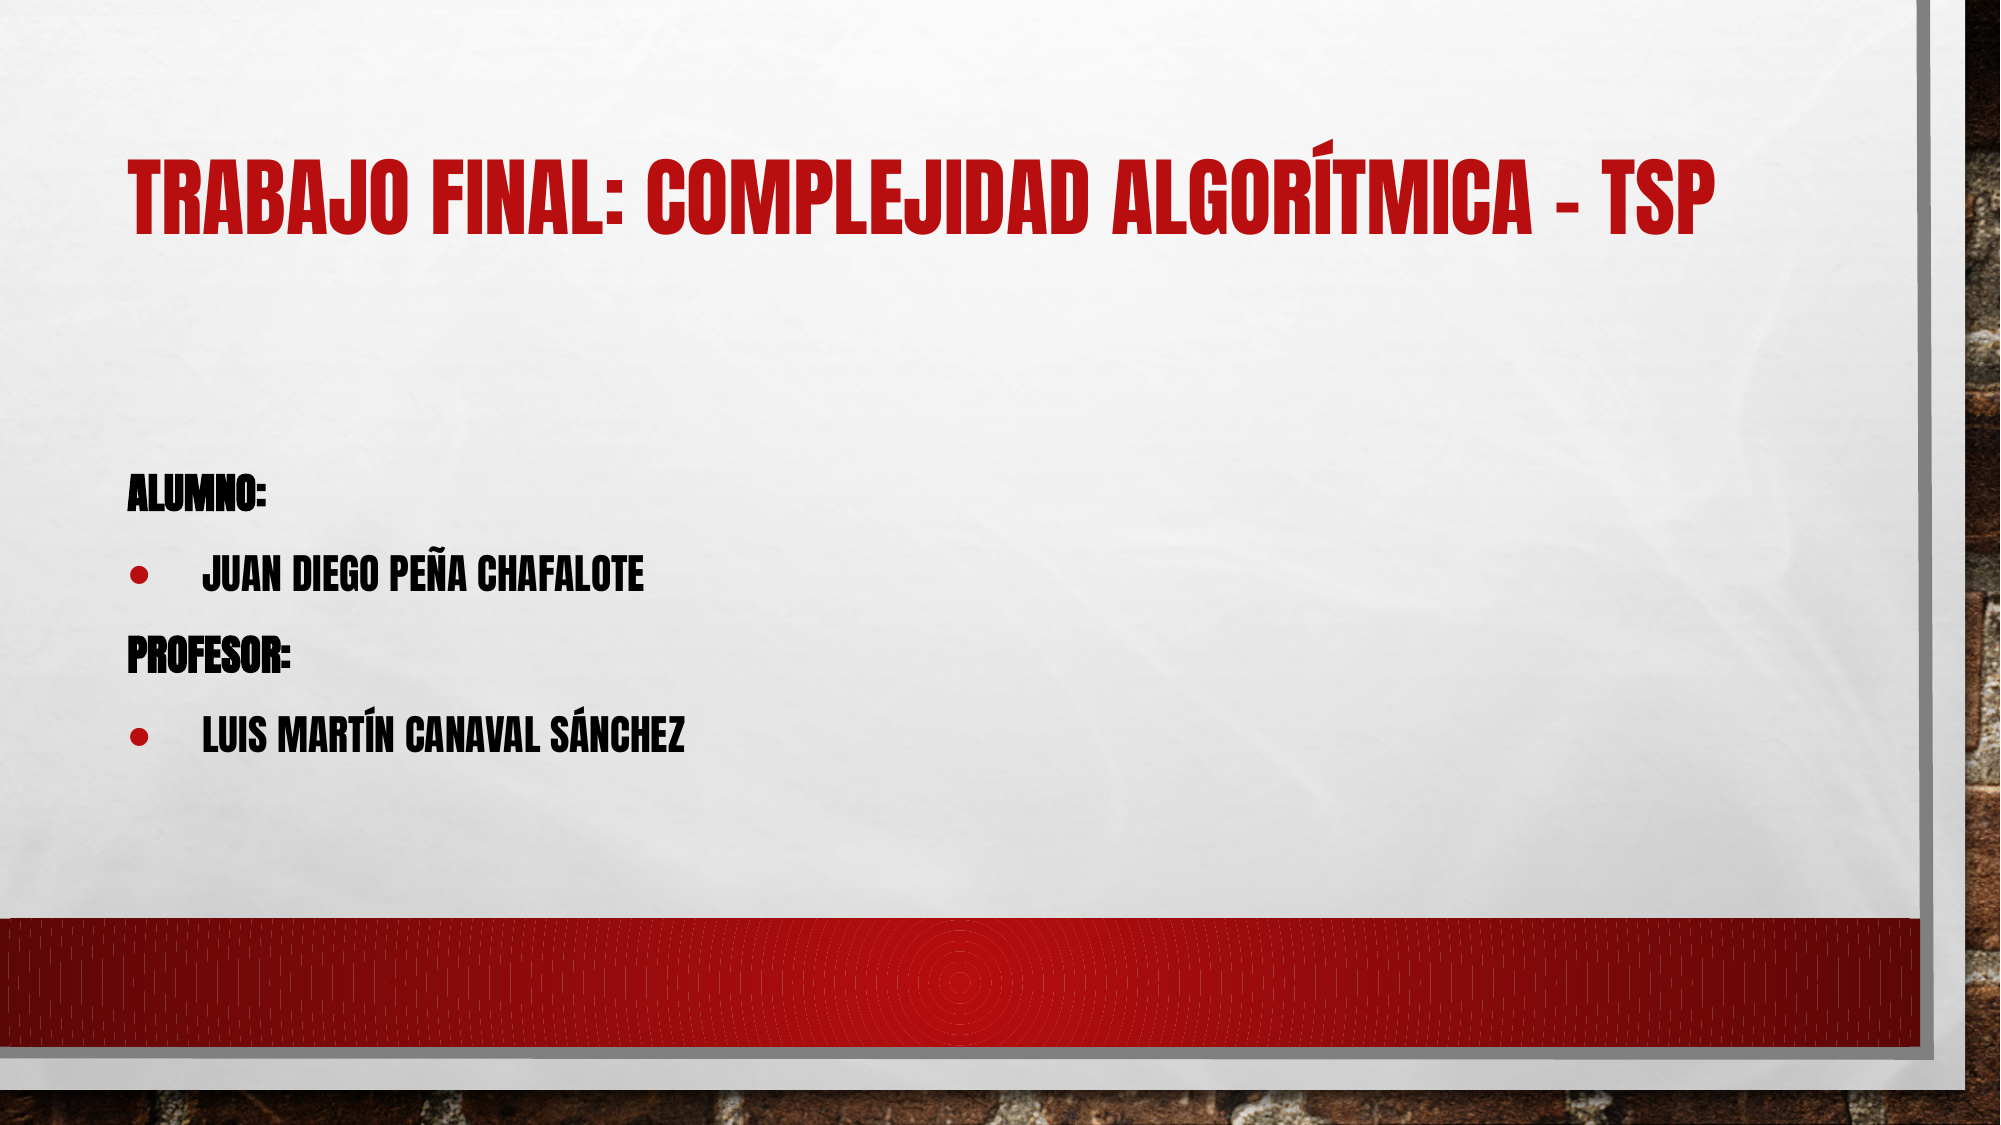

# TRABAJO FINAL: COMPLEJIDAD ALGORÍTMICA - TSP
alumno:
Juan Diego Peña CHAFALOTE
Profesor:
Luis Martín Canaval Sánchez